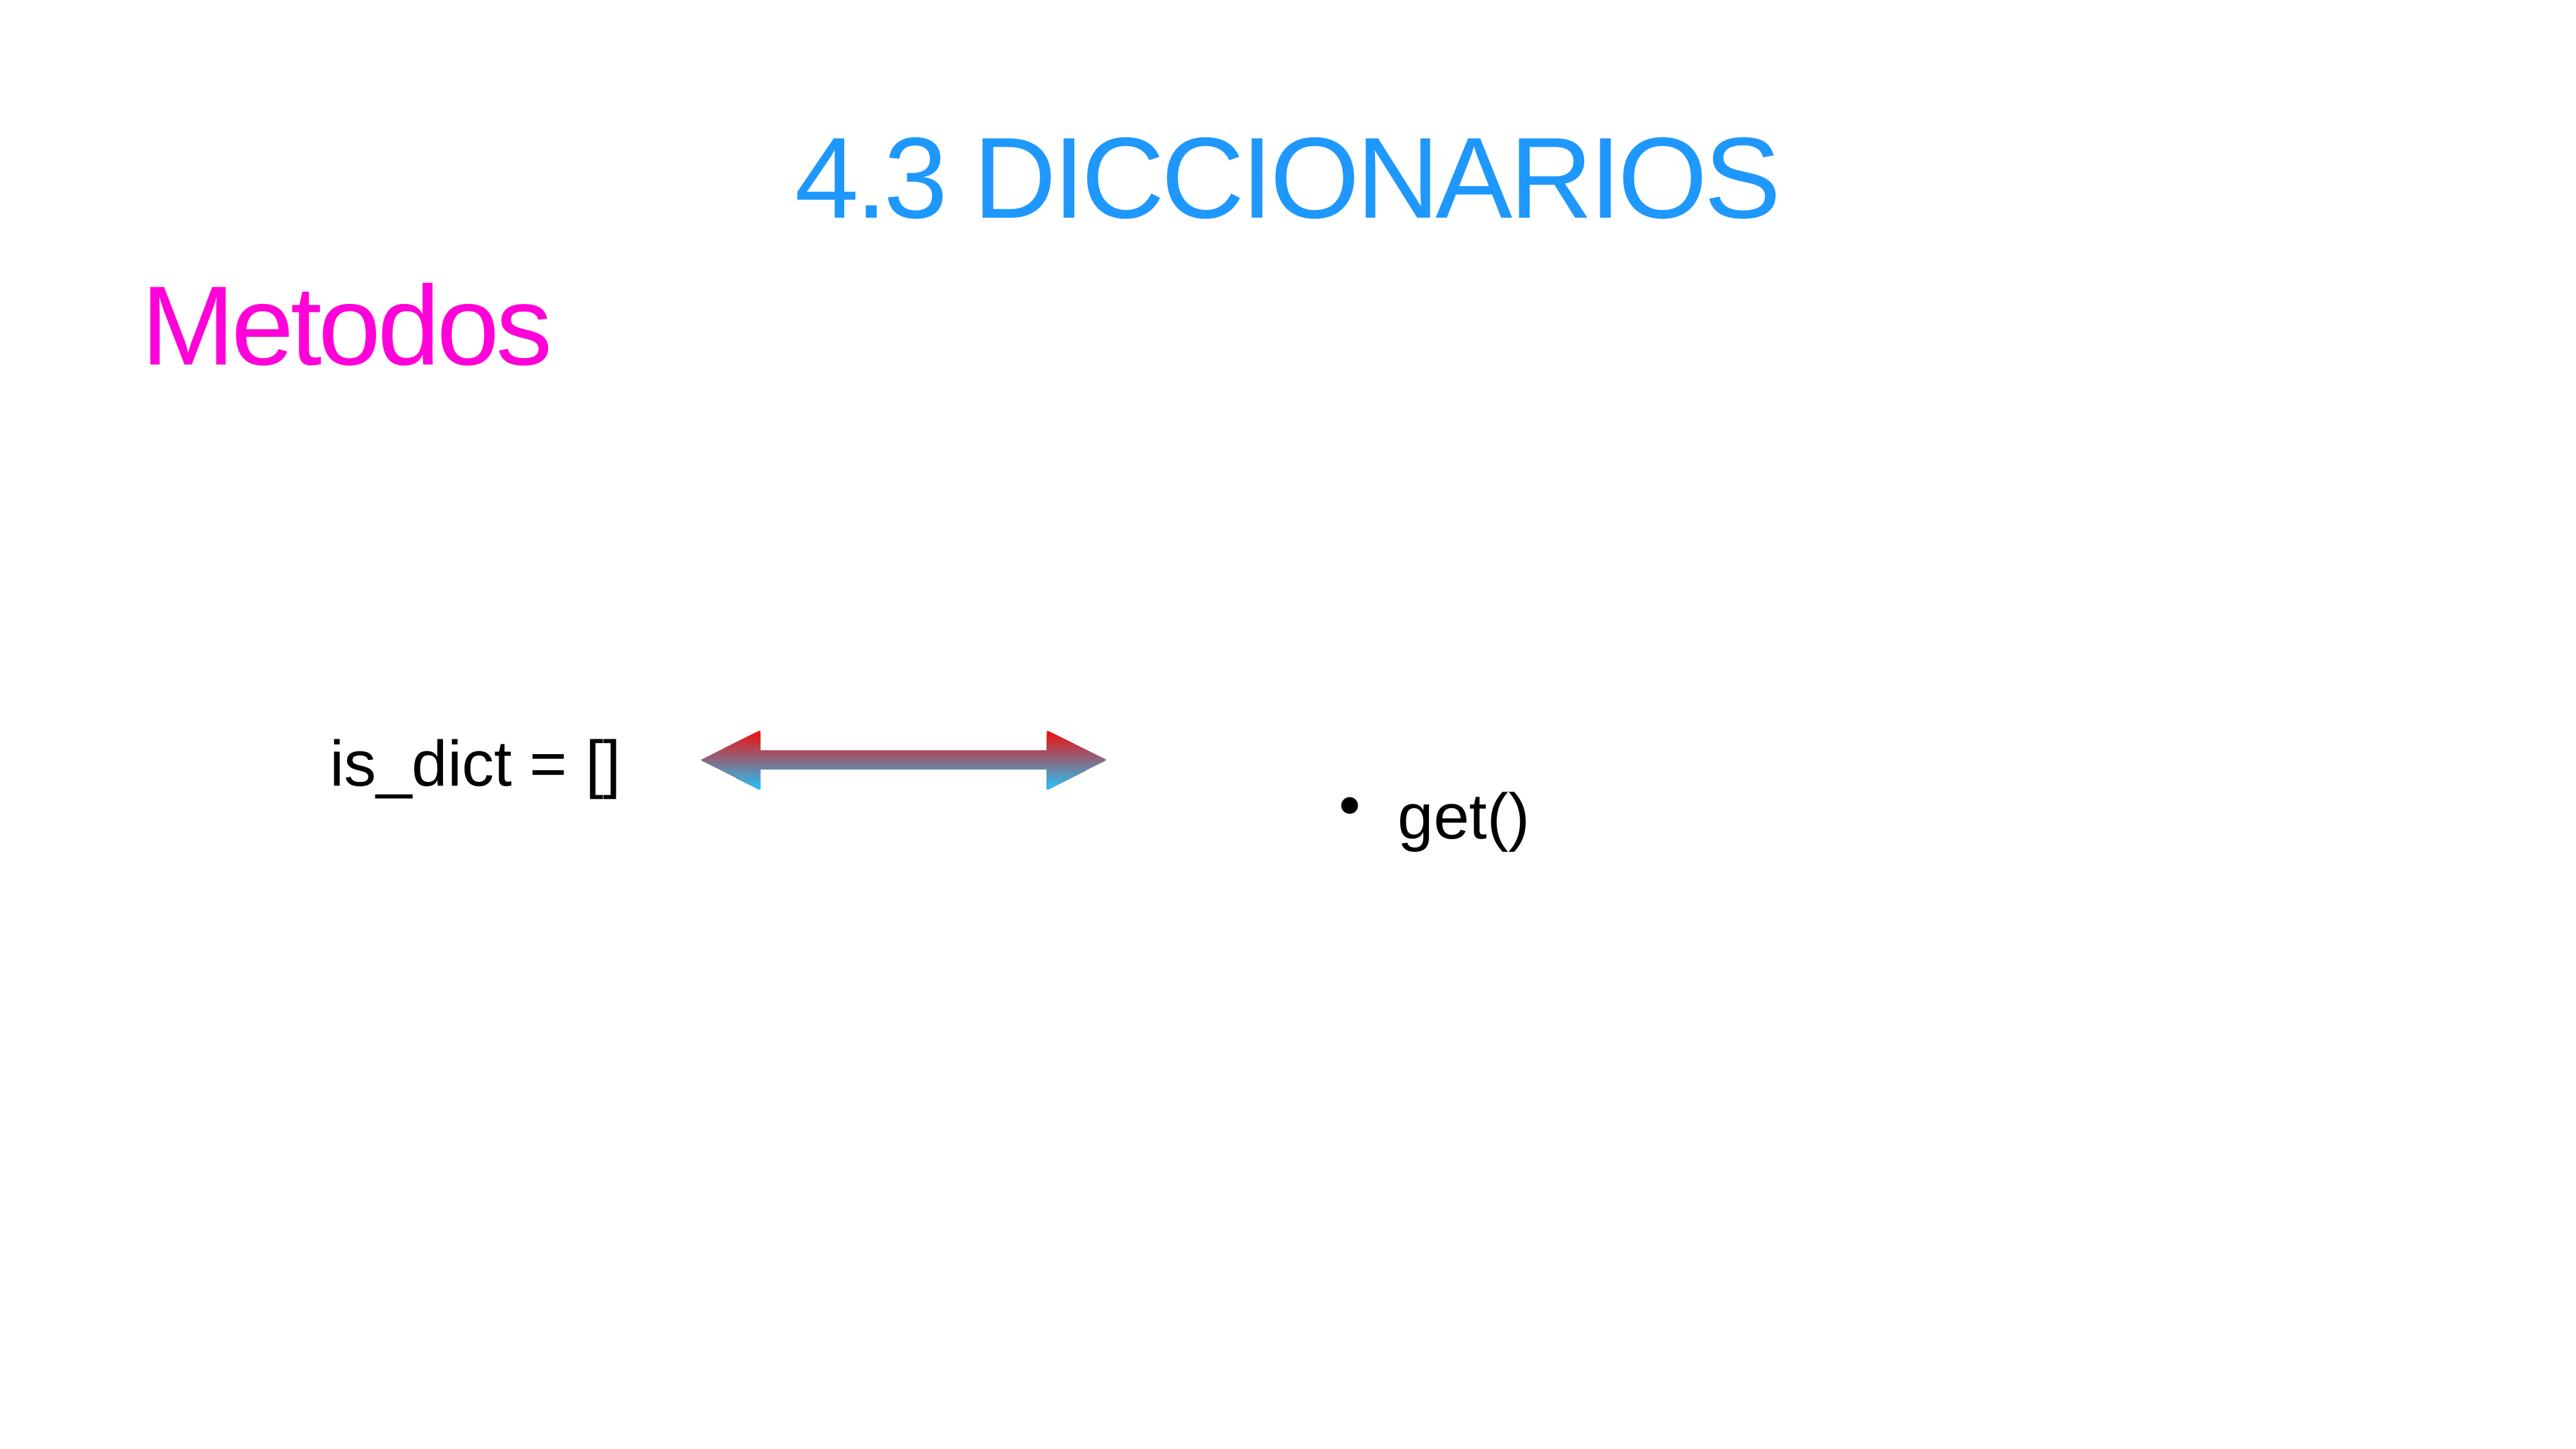

# 4.3 DICCIONARIOS
Metodos
is_dict = []

get()